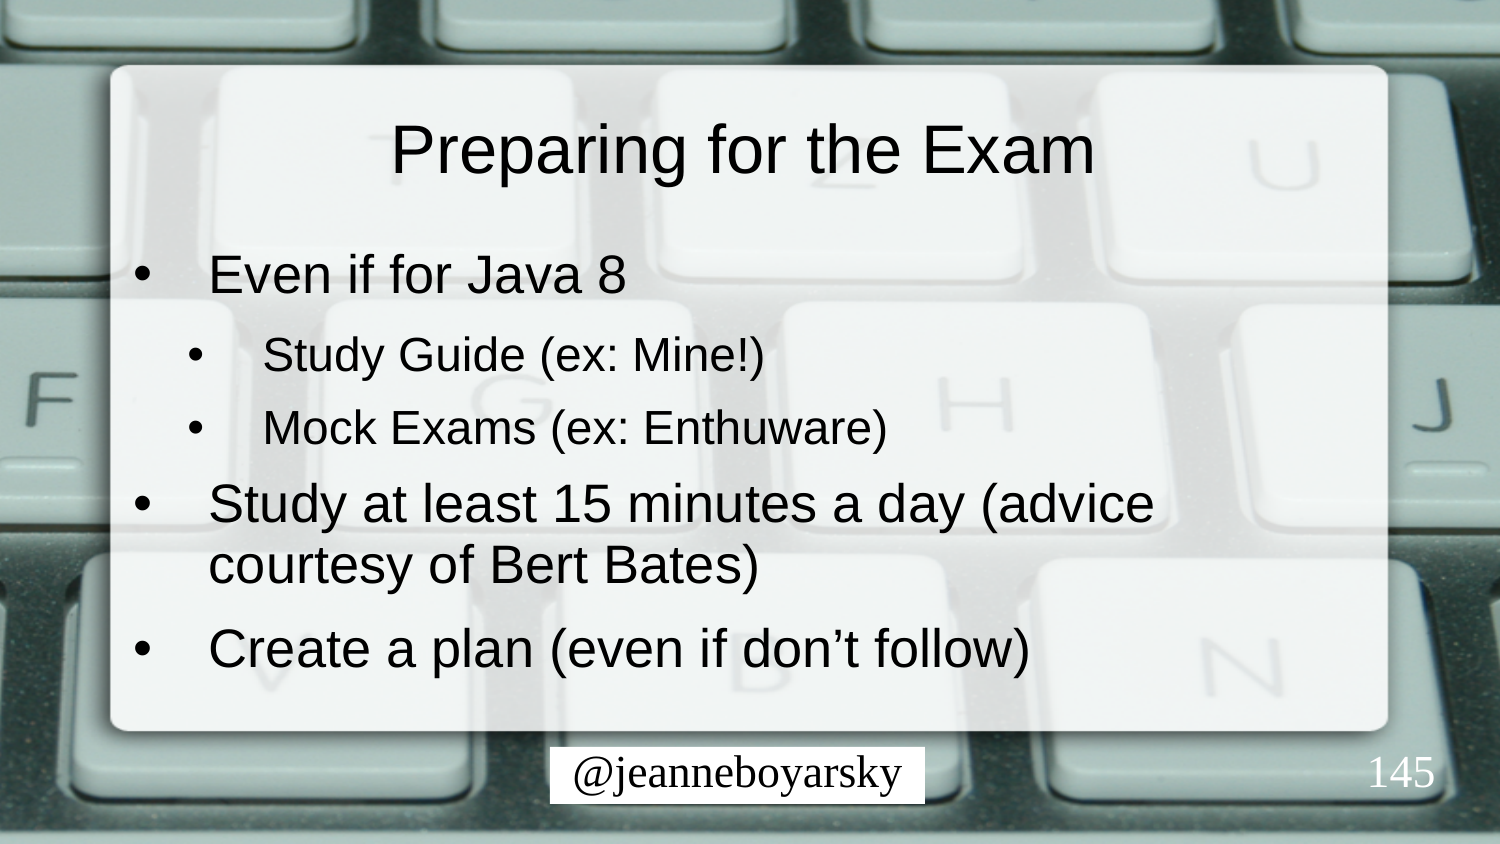

# Preparing for the Exam
Even if for Java 8
Study Guide (ex: Mine!)
Mock Exams (ex: Enthuware)
Study at least 15 minutes a day (advice courtesy of Bert Bates)
Create a plan (even if don’t follow)
145